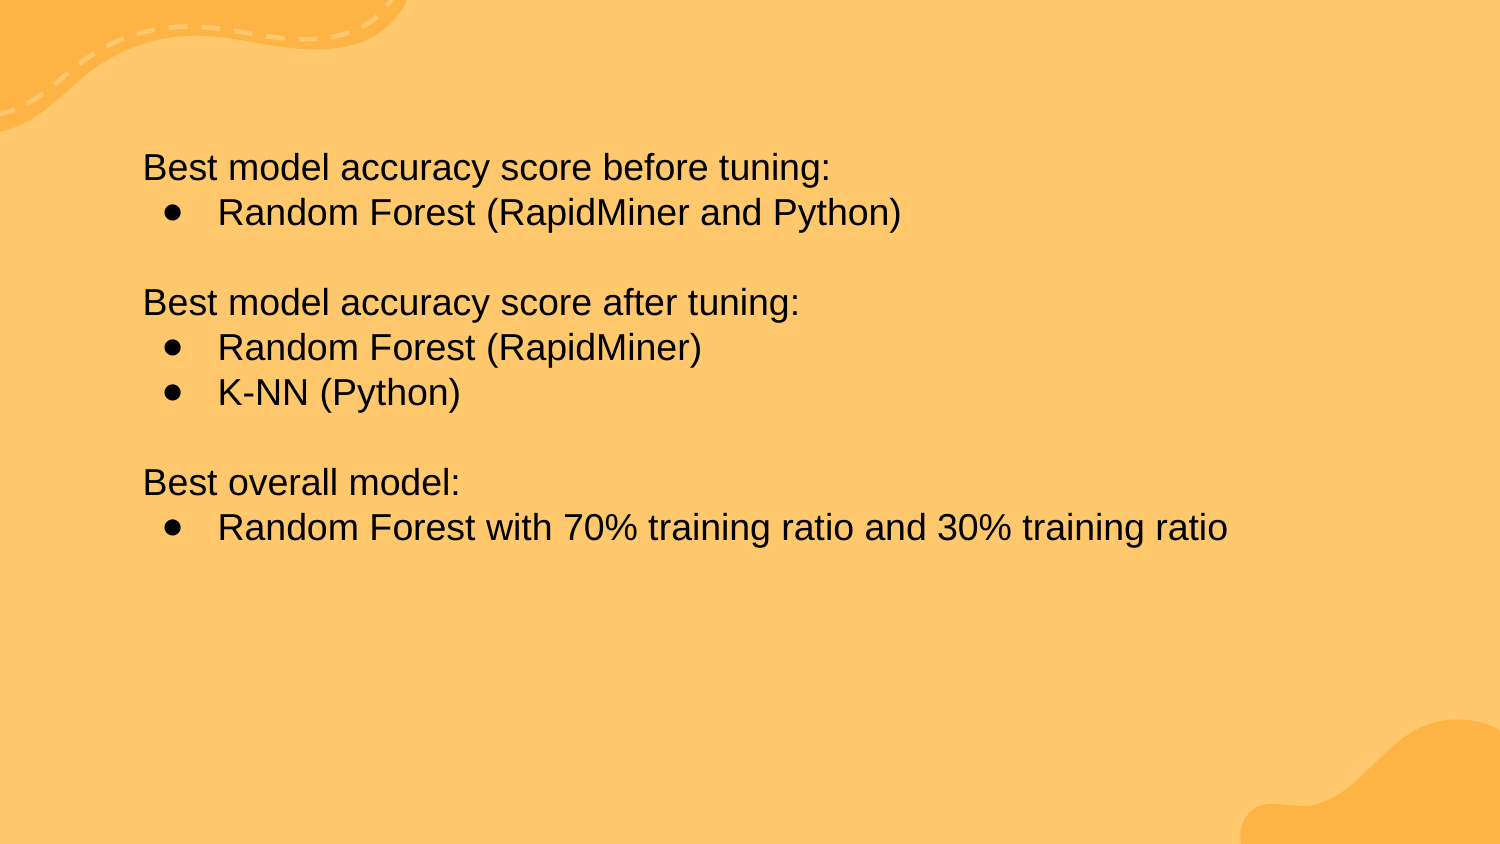

Best model accuracy score before tuning:
Random Forest (RapidMiner and Python)

Best model accuracy score after tuning:
Random Forest (RapidMiner)
K-NN (Python)

Best overall model:
Random Forest with 70% training ratio and 30% training ratio